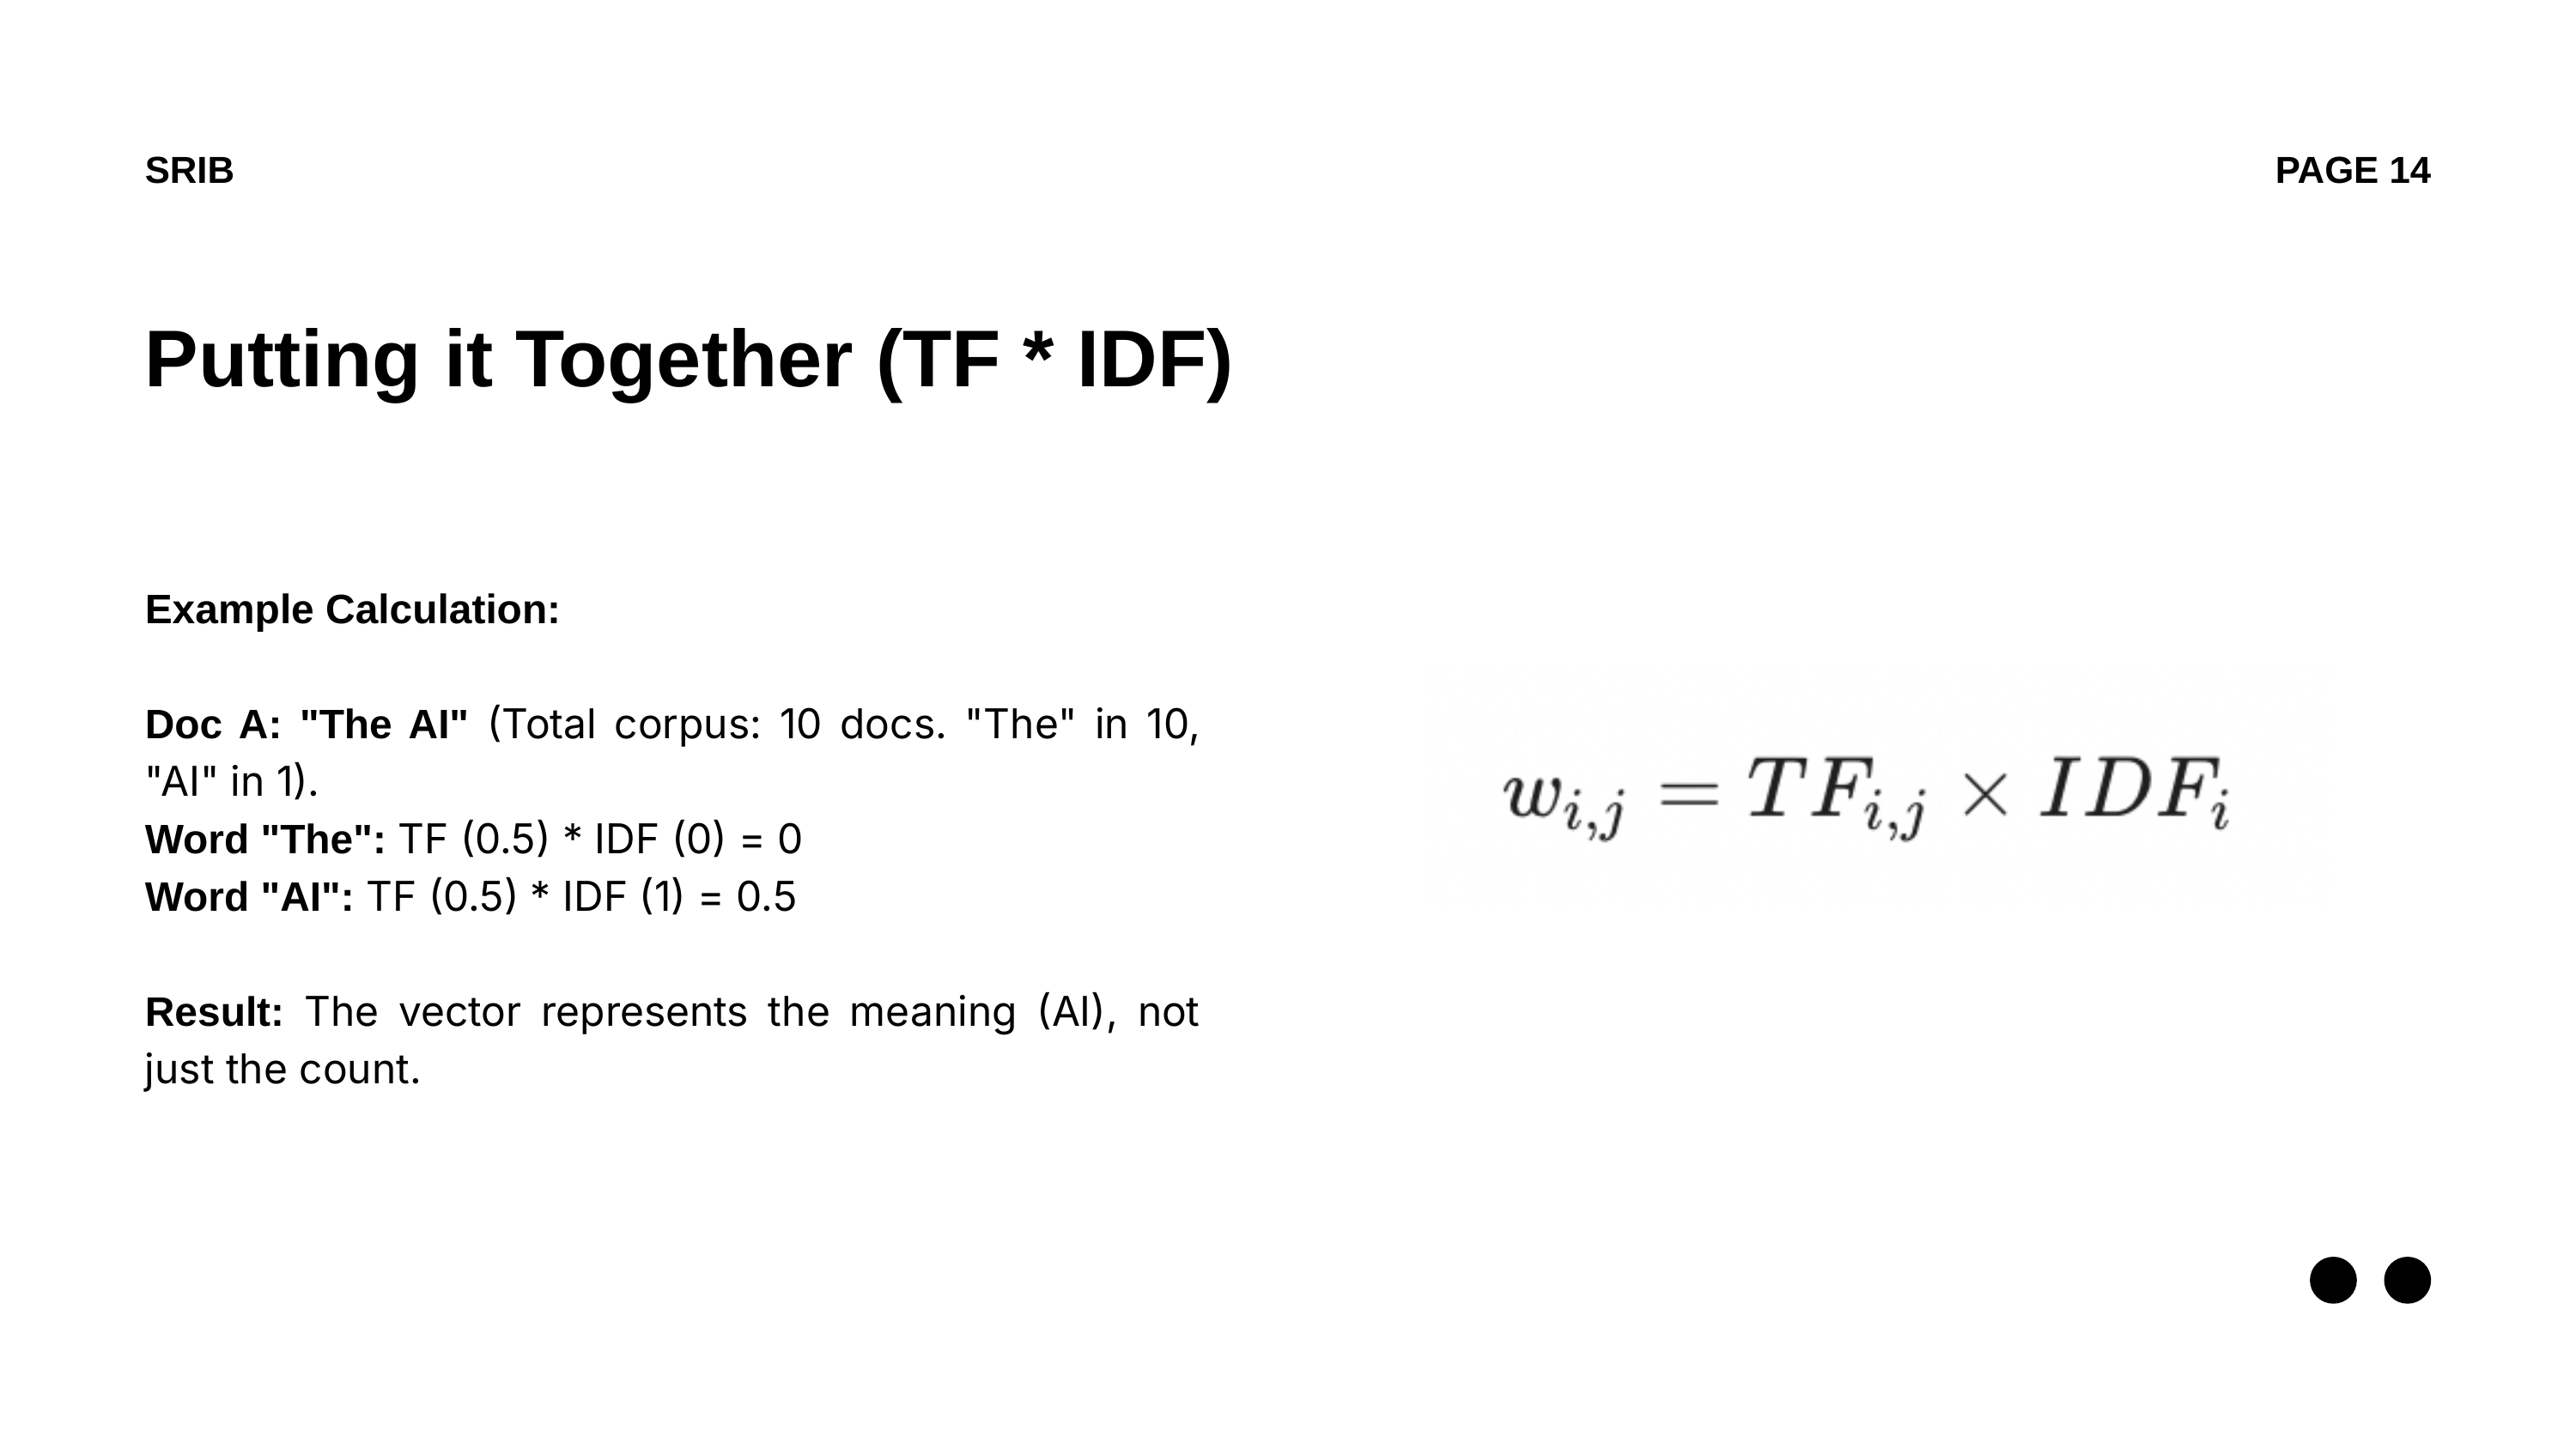

SRIB
PAGE 14
Putting it Together (TF * IDF)
Example Calculation:

Doc A: "The AI" (Total corpus: 10 docs. "The" in 10, "AI" in 1).
Word "The": TF (0.5) * IDF (0) = 0
Word "AI": TF (0.5) * IDF (1) = 0.5

Result: The vector represents the meaning (AI), not just the count.